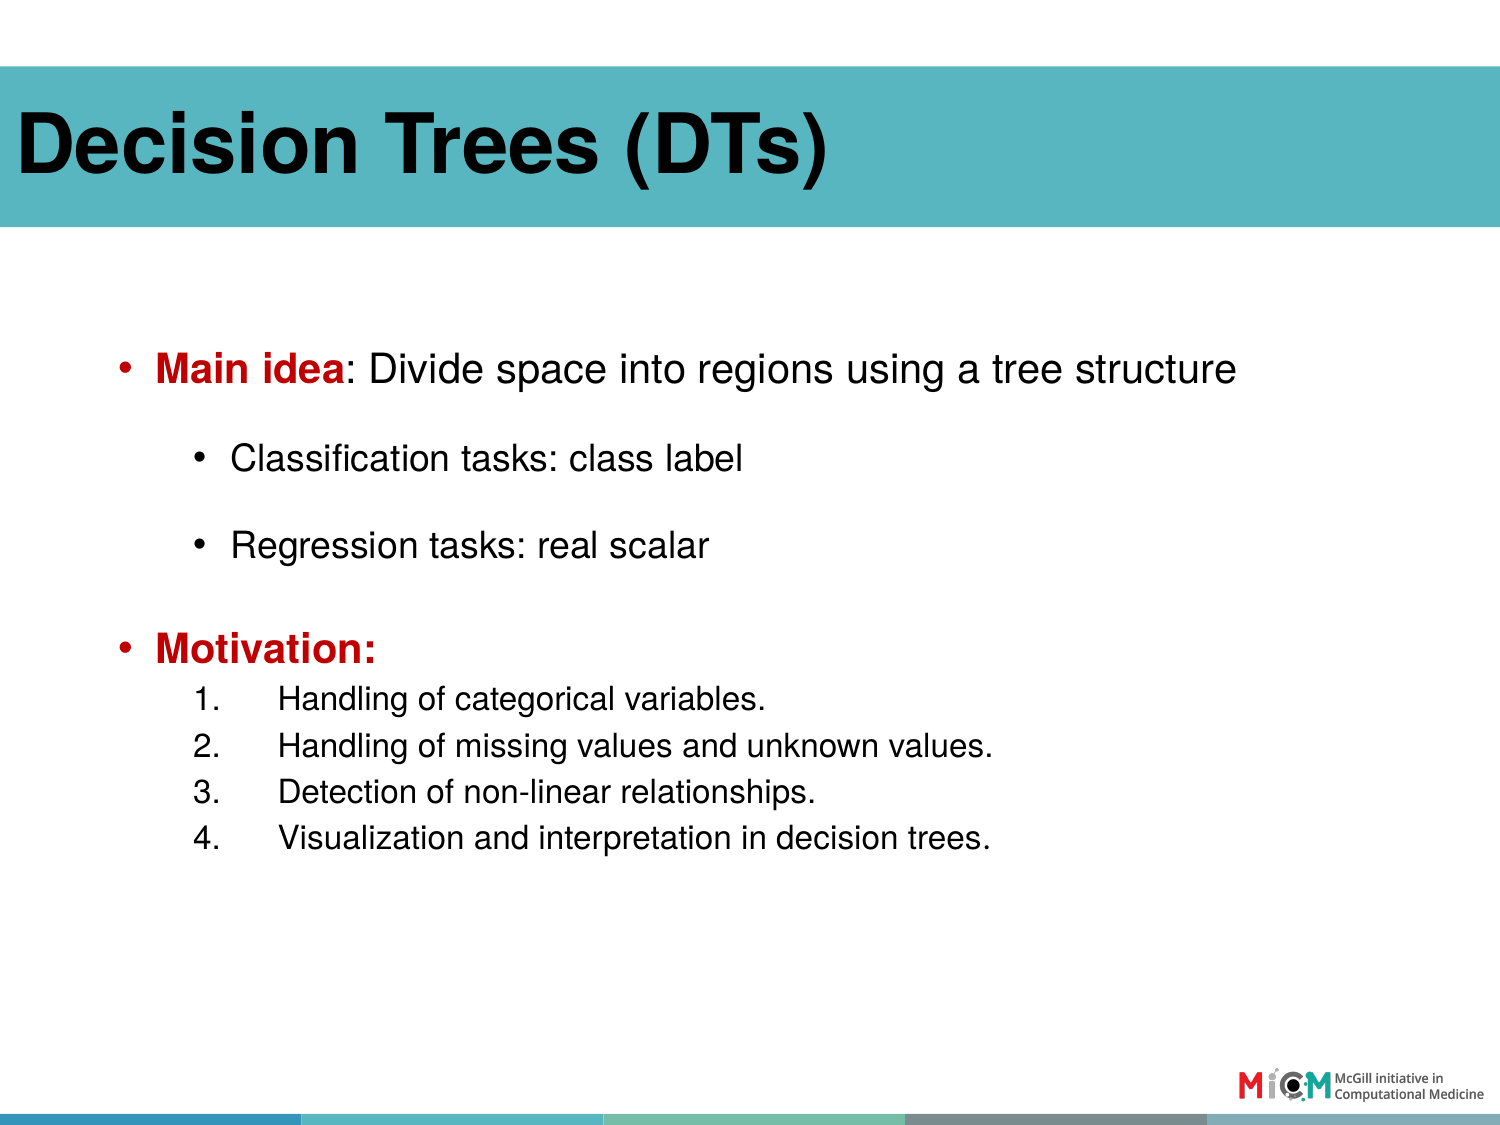

#
Decision Trees (DTs)
Main idea: Divide space into regions using a tree structure
Classification tasks: class label
Regression tasks: real scalar
Motivation:
Handling of categorical variables.
Handling of missing values and unknown values.
Detection of non-linear relationships.
Visualization and interpretation in decision trees.